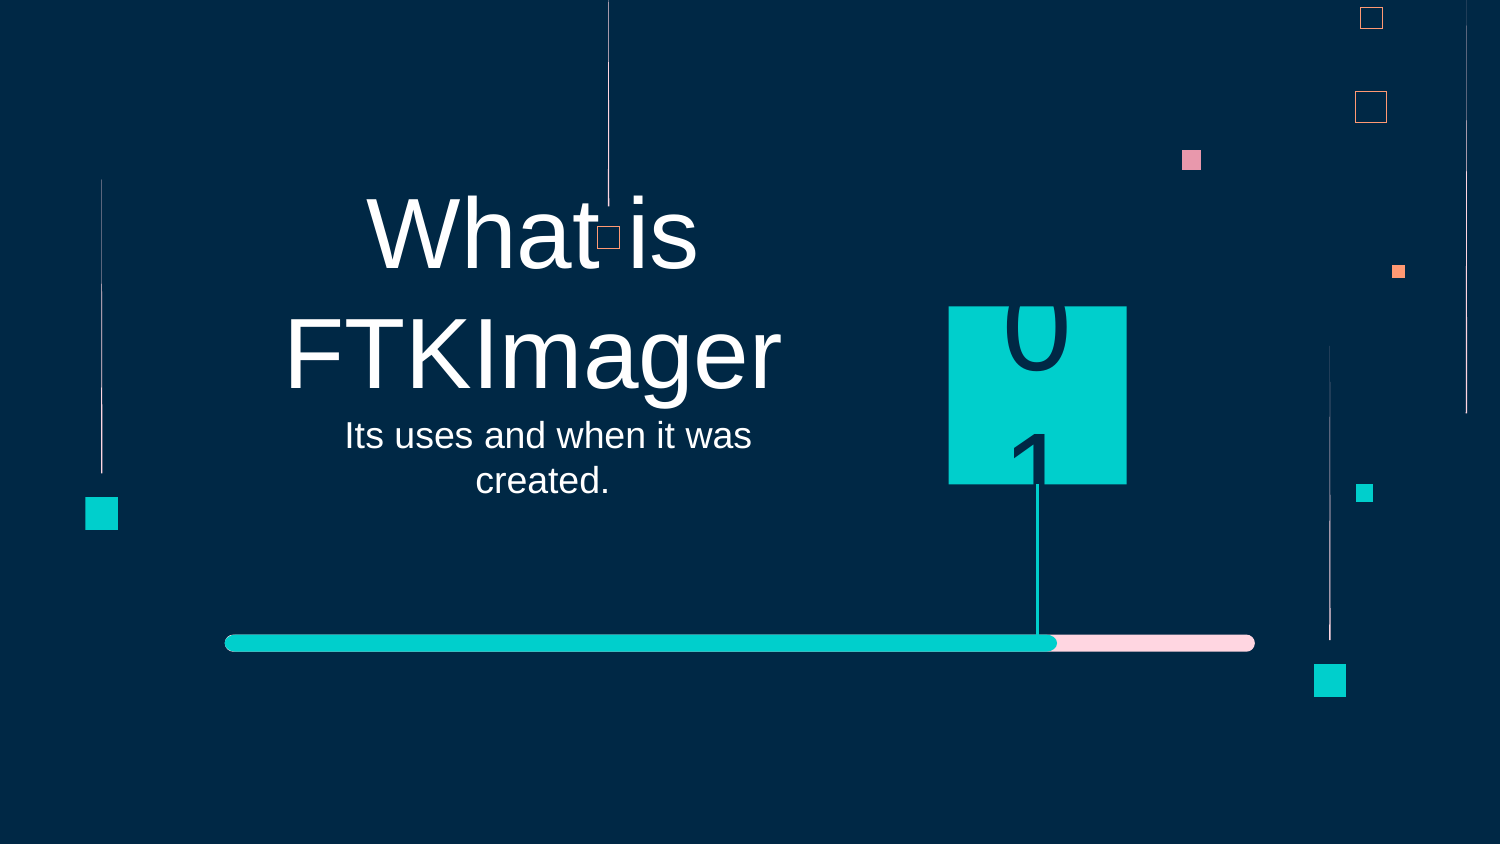

# What is FTKImager

01
Its uses and when it was created.